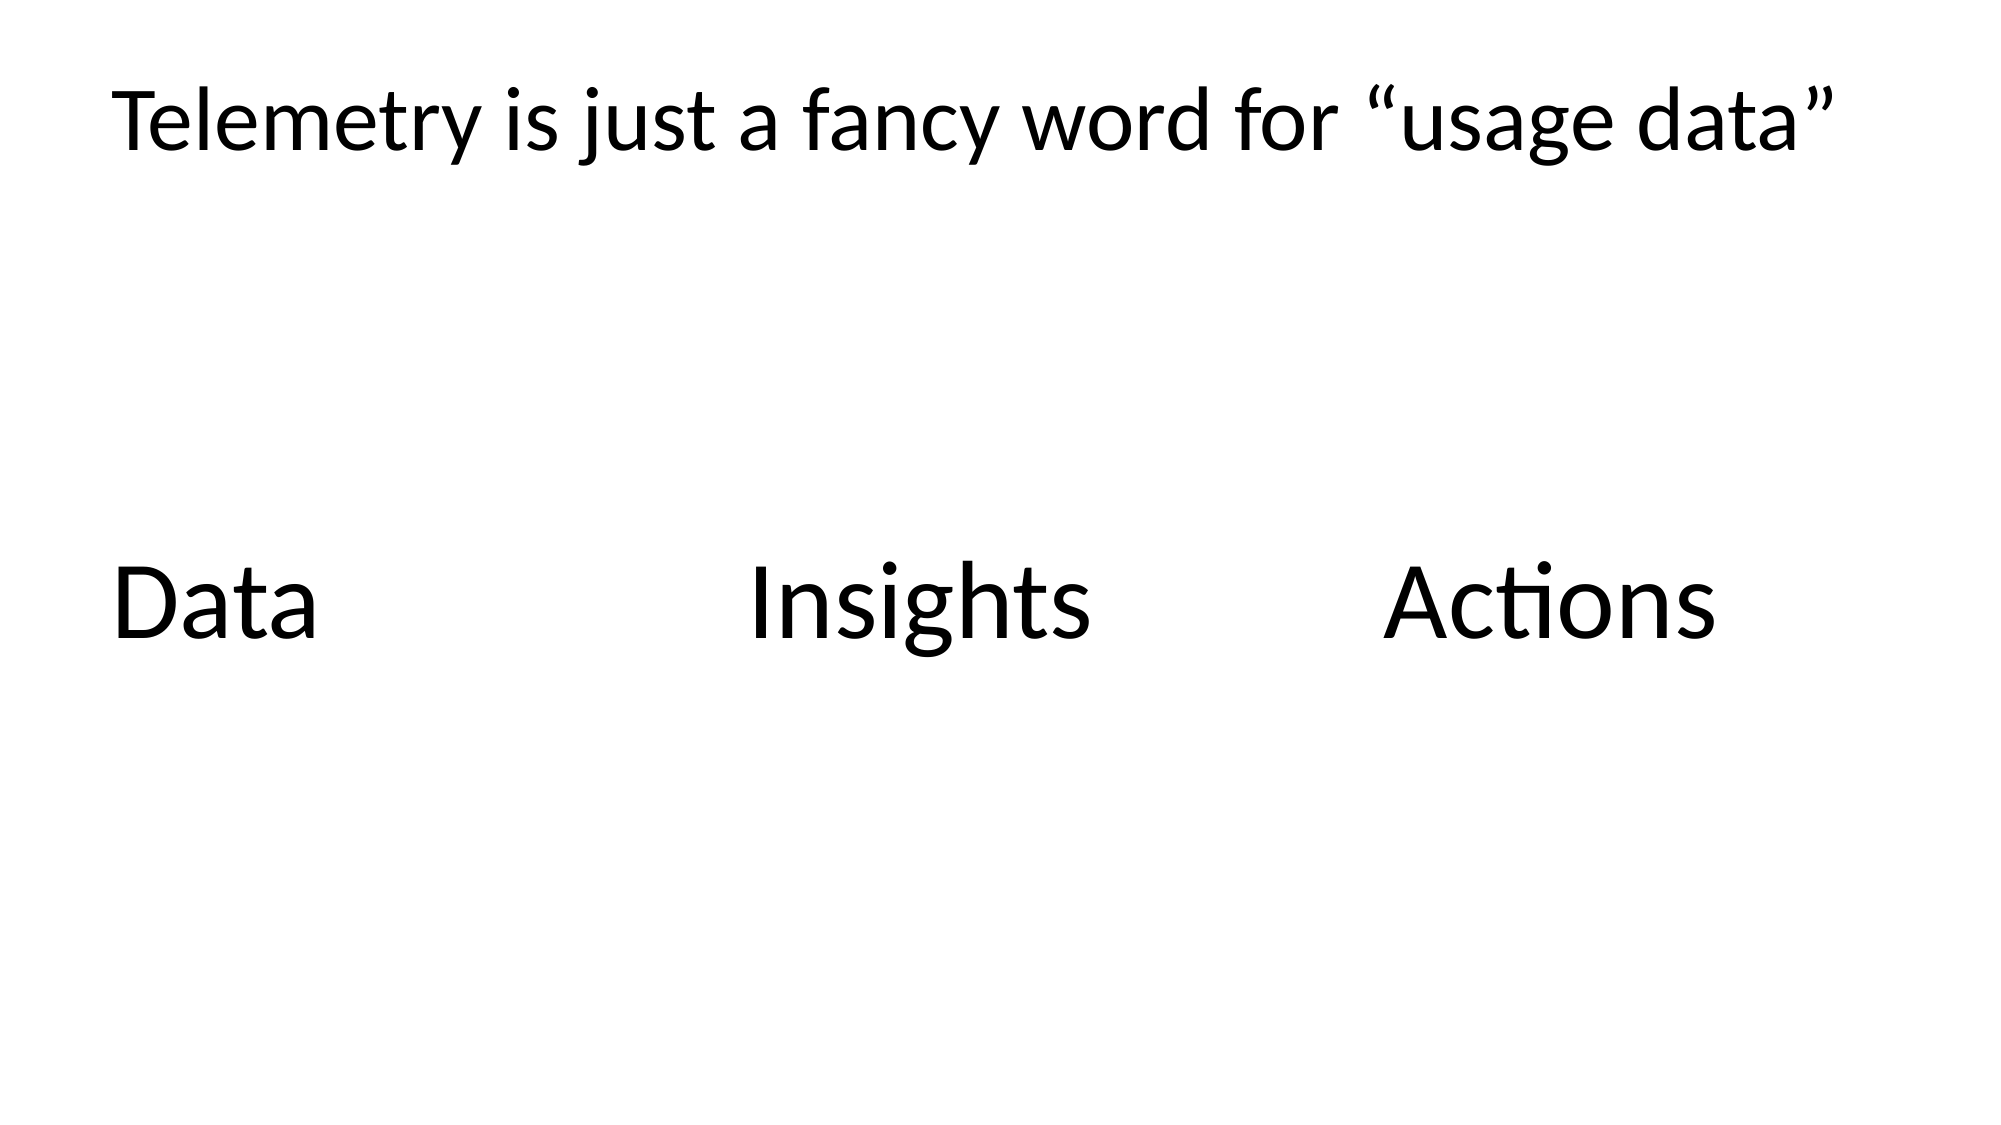

# Telemetry is just a fancy word for “usage data”
Data
Insights
Actions